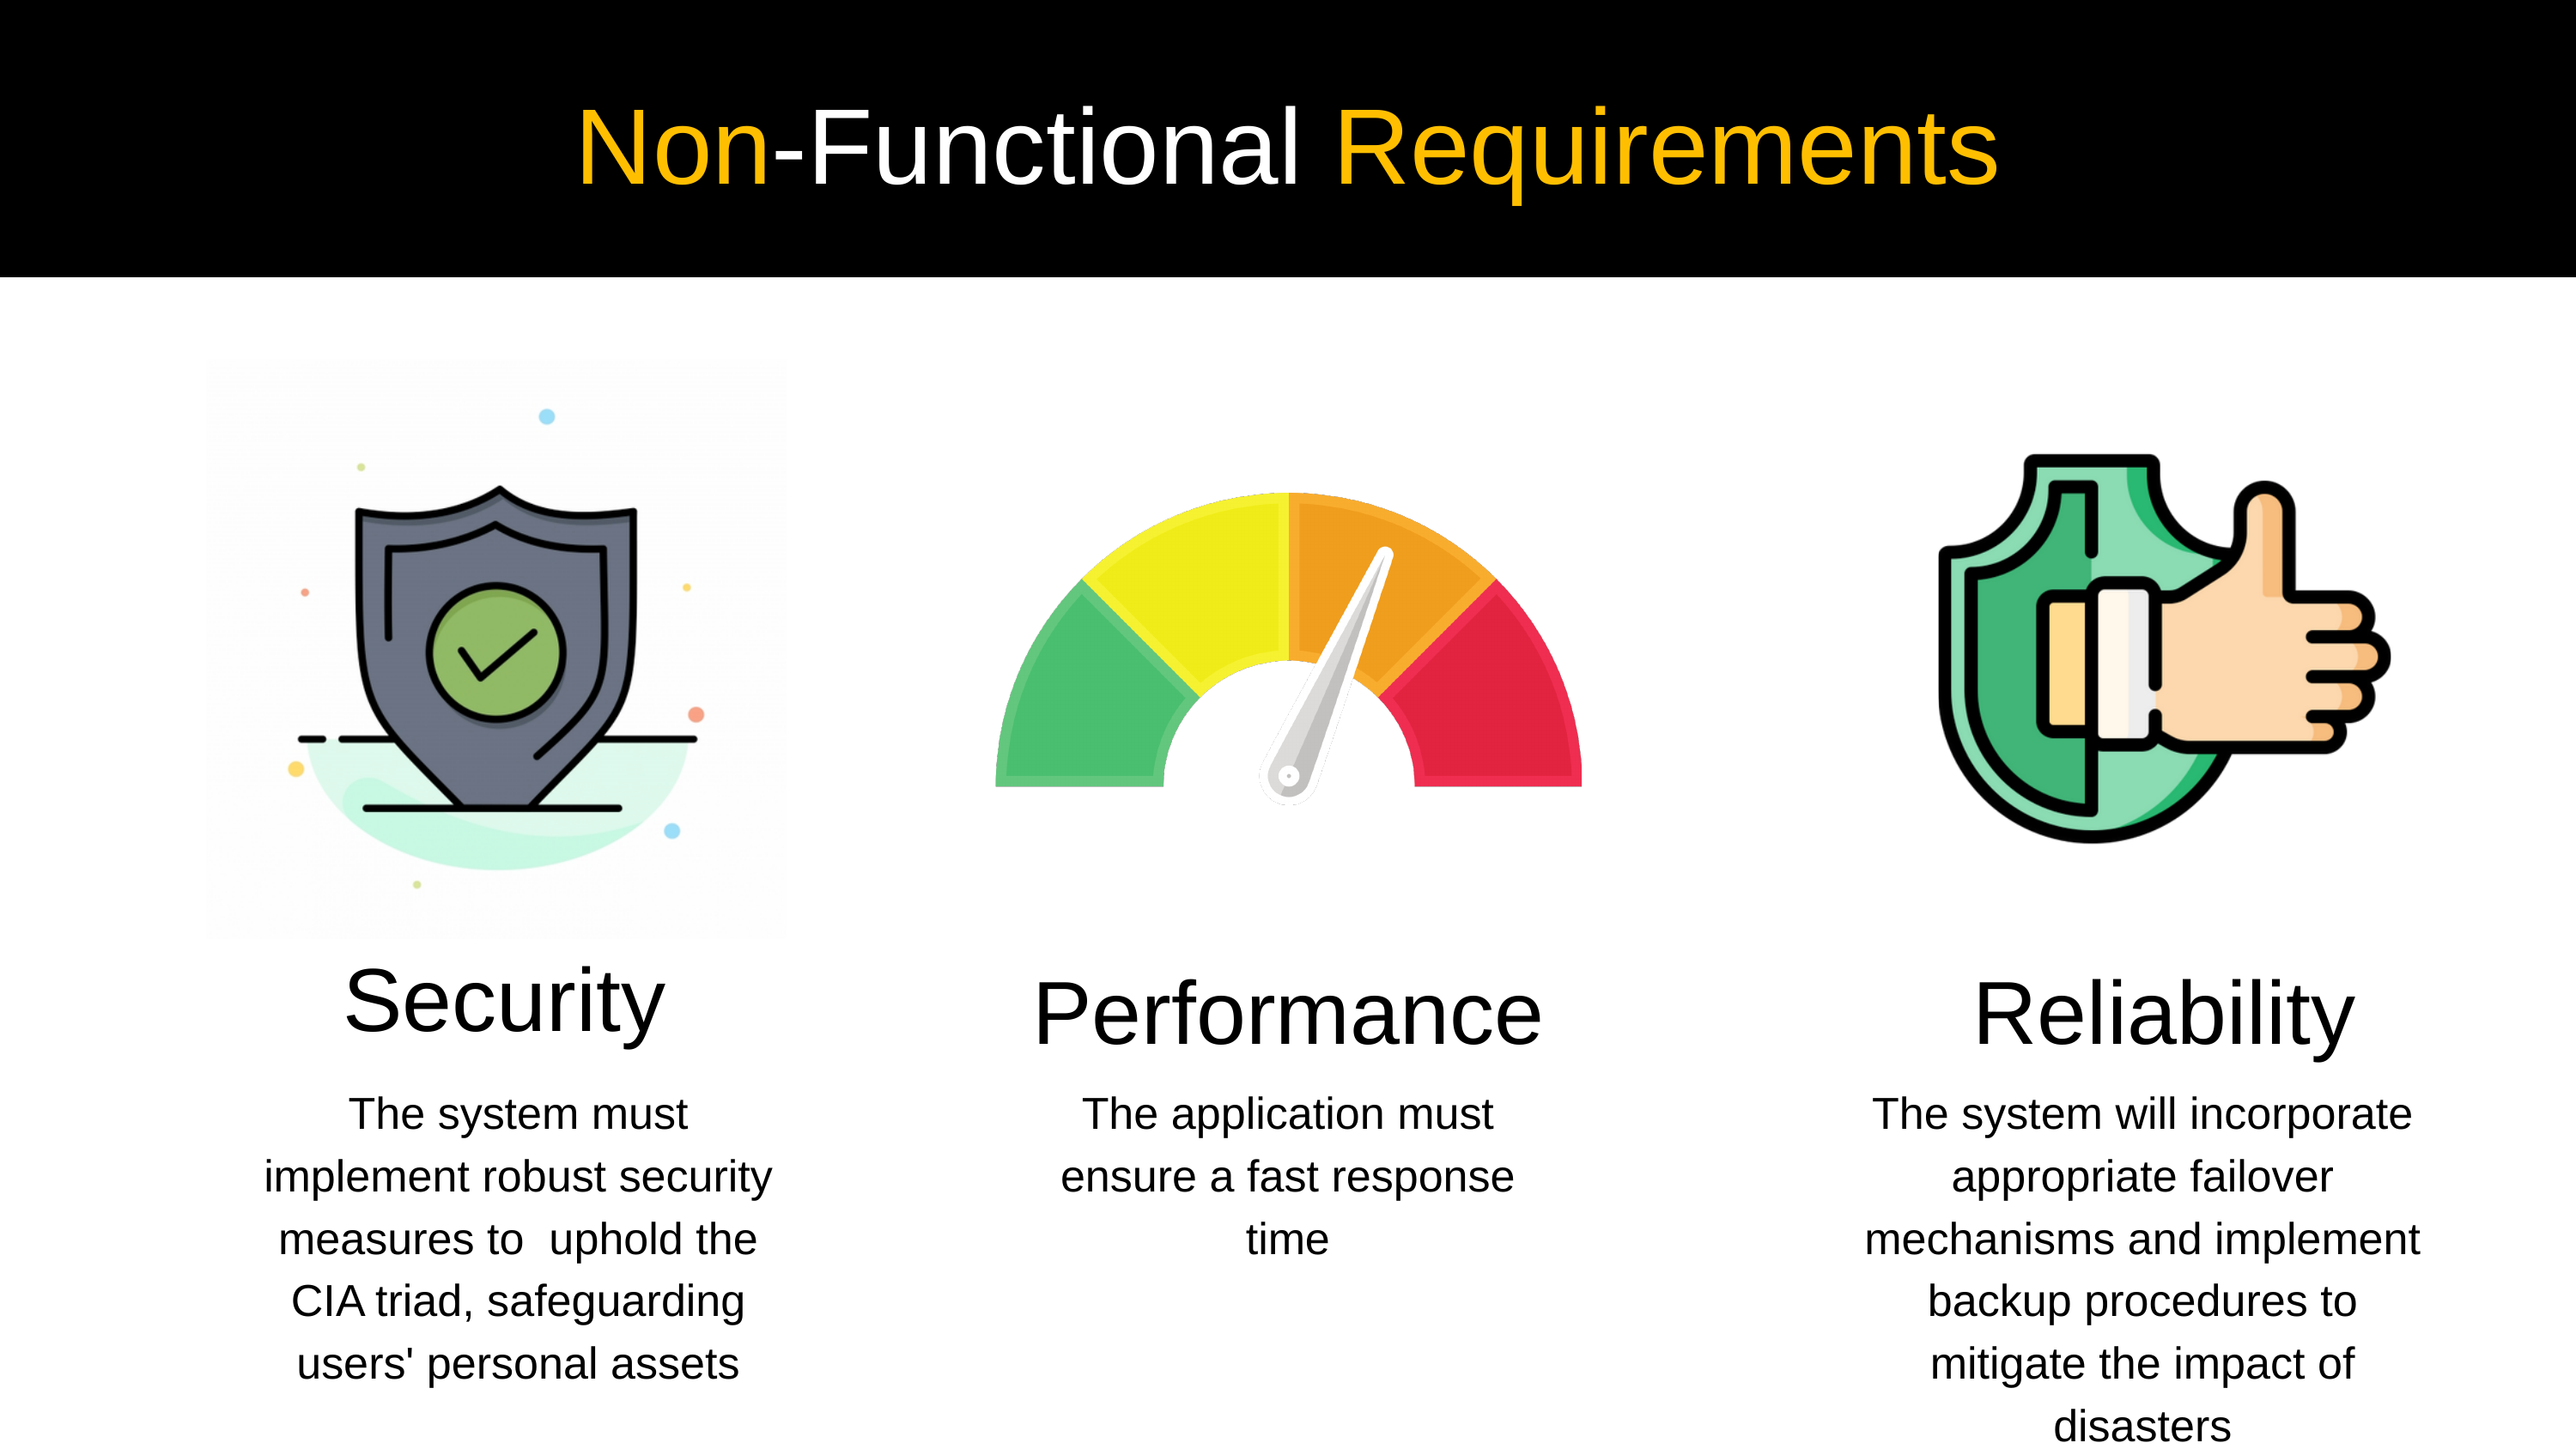

Non-Func﻿tional Requirements

Security
Performance
Reliability
The system must implement robust security measures to  uphold the CIA triad, safeguarding users' personal assets
The application must ensure a fast response time
The system will incorporate appropriate failover mechanisms and implement backup procedures to mitigate the impact of disasters